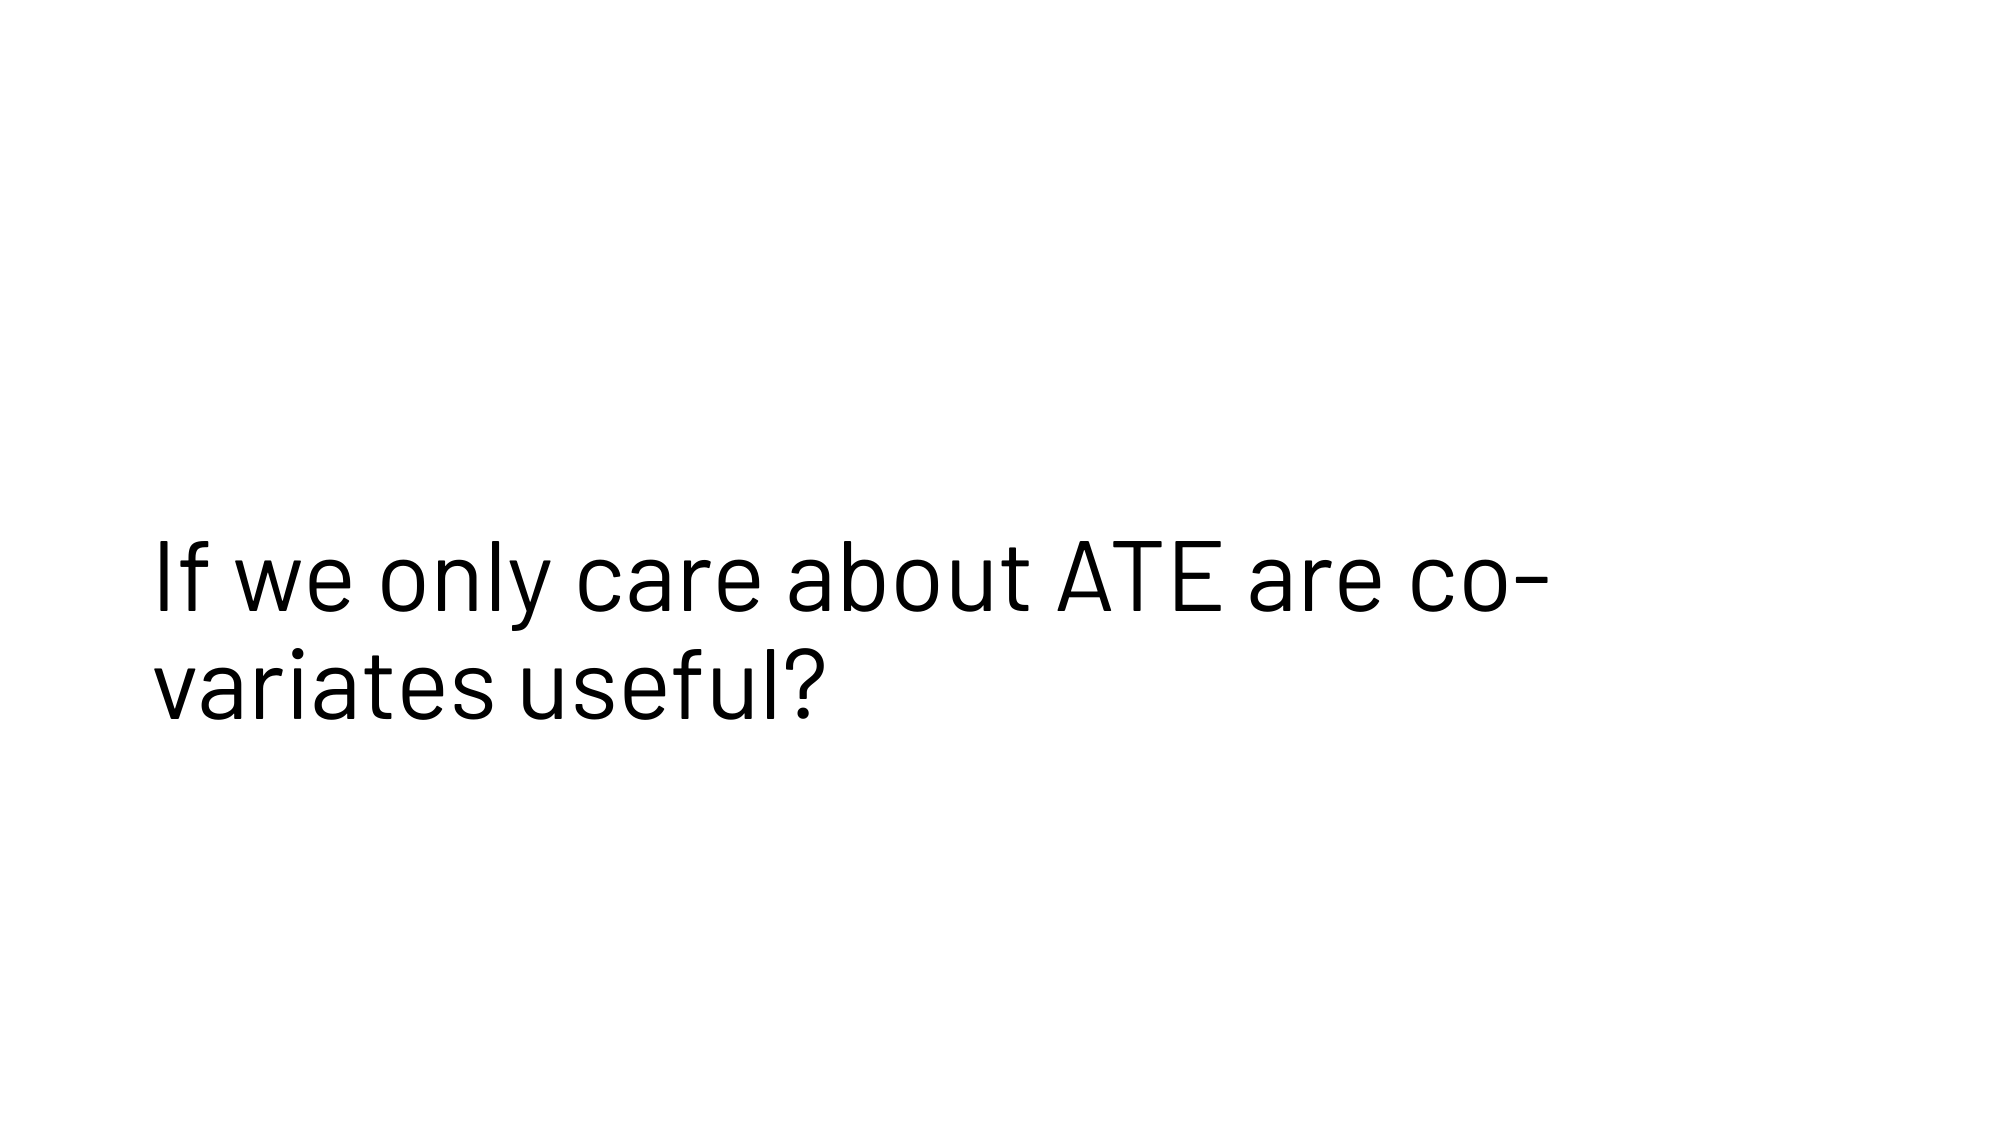

# If we only care about ATE are co-variates useful?